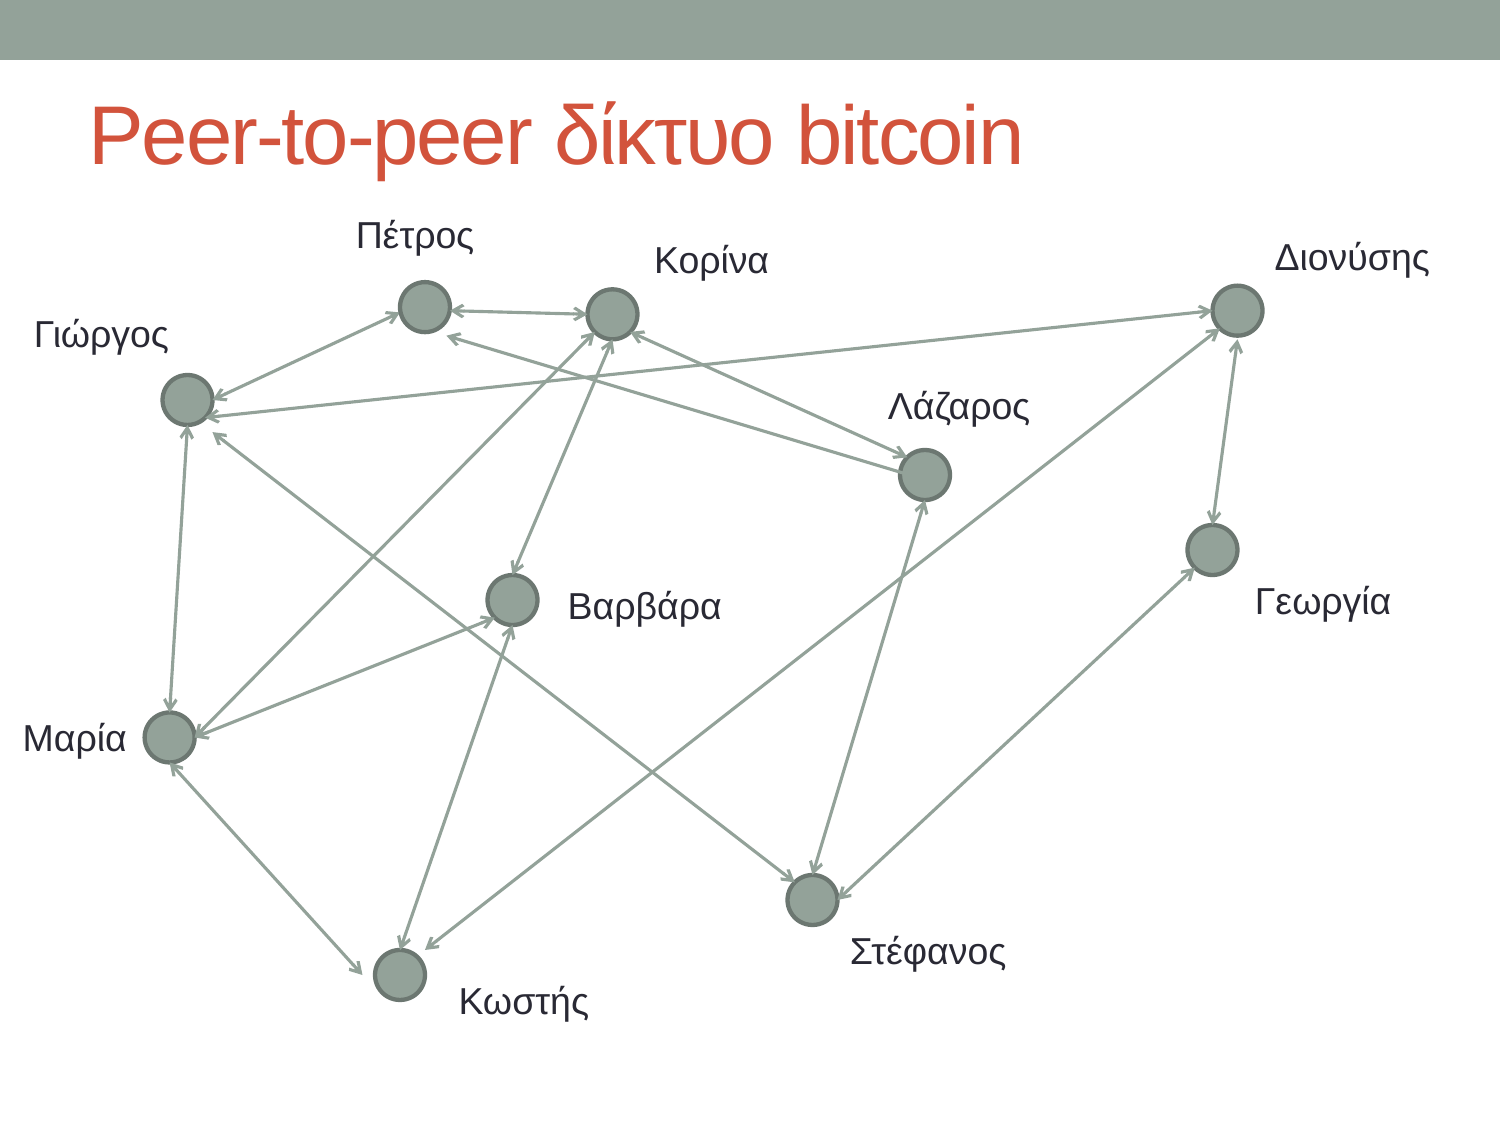

# Peer-to-peer δίκτυο bitcoin
Πέτρος
Διονύσης
Κορίνα

Γιώργος

Λάζαρος

Γεωργία

Βαρβάρα
Μαρία

Στέφανος

Κωστής